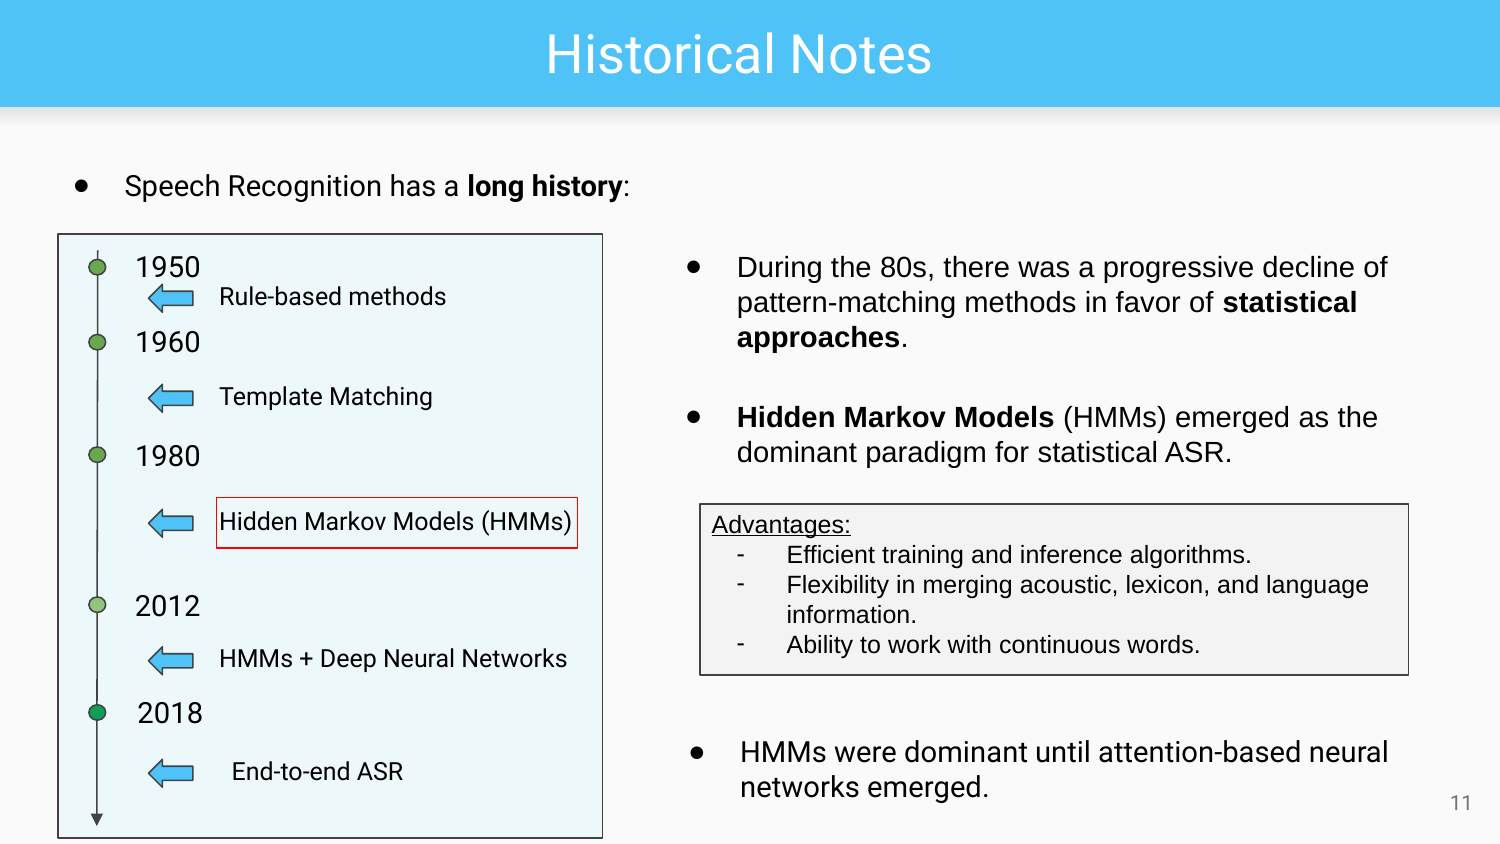

# Historical Notes
Speech Recognition has a long history:
1950
During the 80s, there was a progressive decline of pattern-matching methods in favor of statistical approaches.

Rule-based methods

1960

Template Matching
Hidden Markov Models (HMMs) emerged as the dominant paradigm for statistical ASR.

1980

Hidden Markov Models (HMMs)
Advantages:
Efficient training and inference algorithms.
Flexibility in merging acoustic, lexicon, and language information.
Ability to work with continuous words.

2012

HMMs + Deep Neural Networks

2018

HMMs were dominant until attention-based neural networks emerged.
End-to-end ASR

11